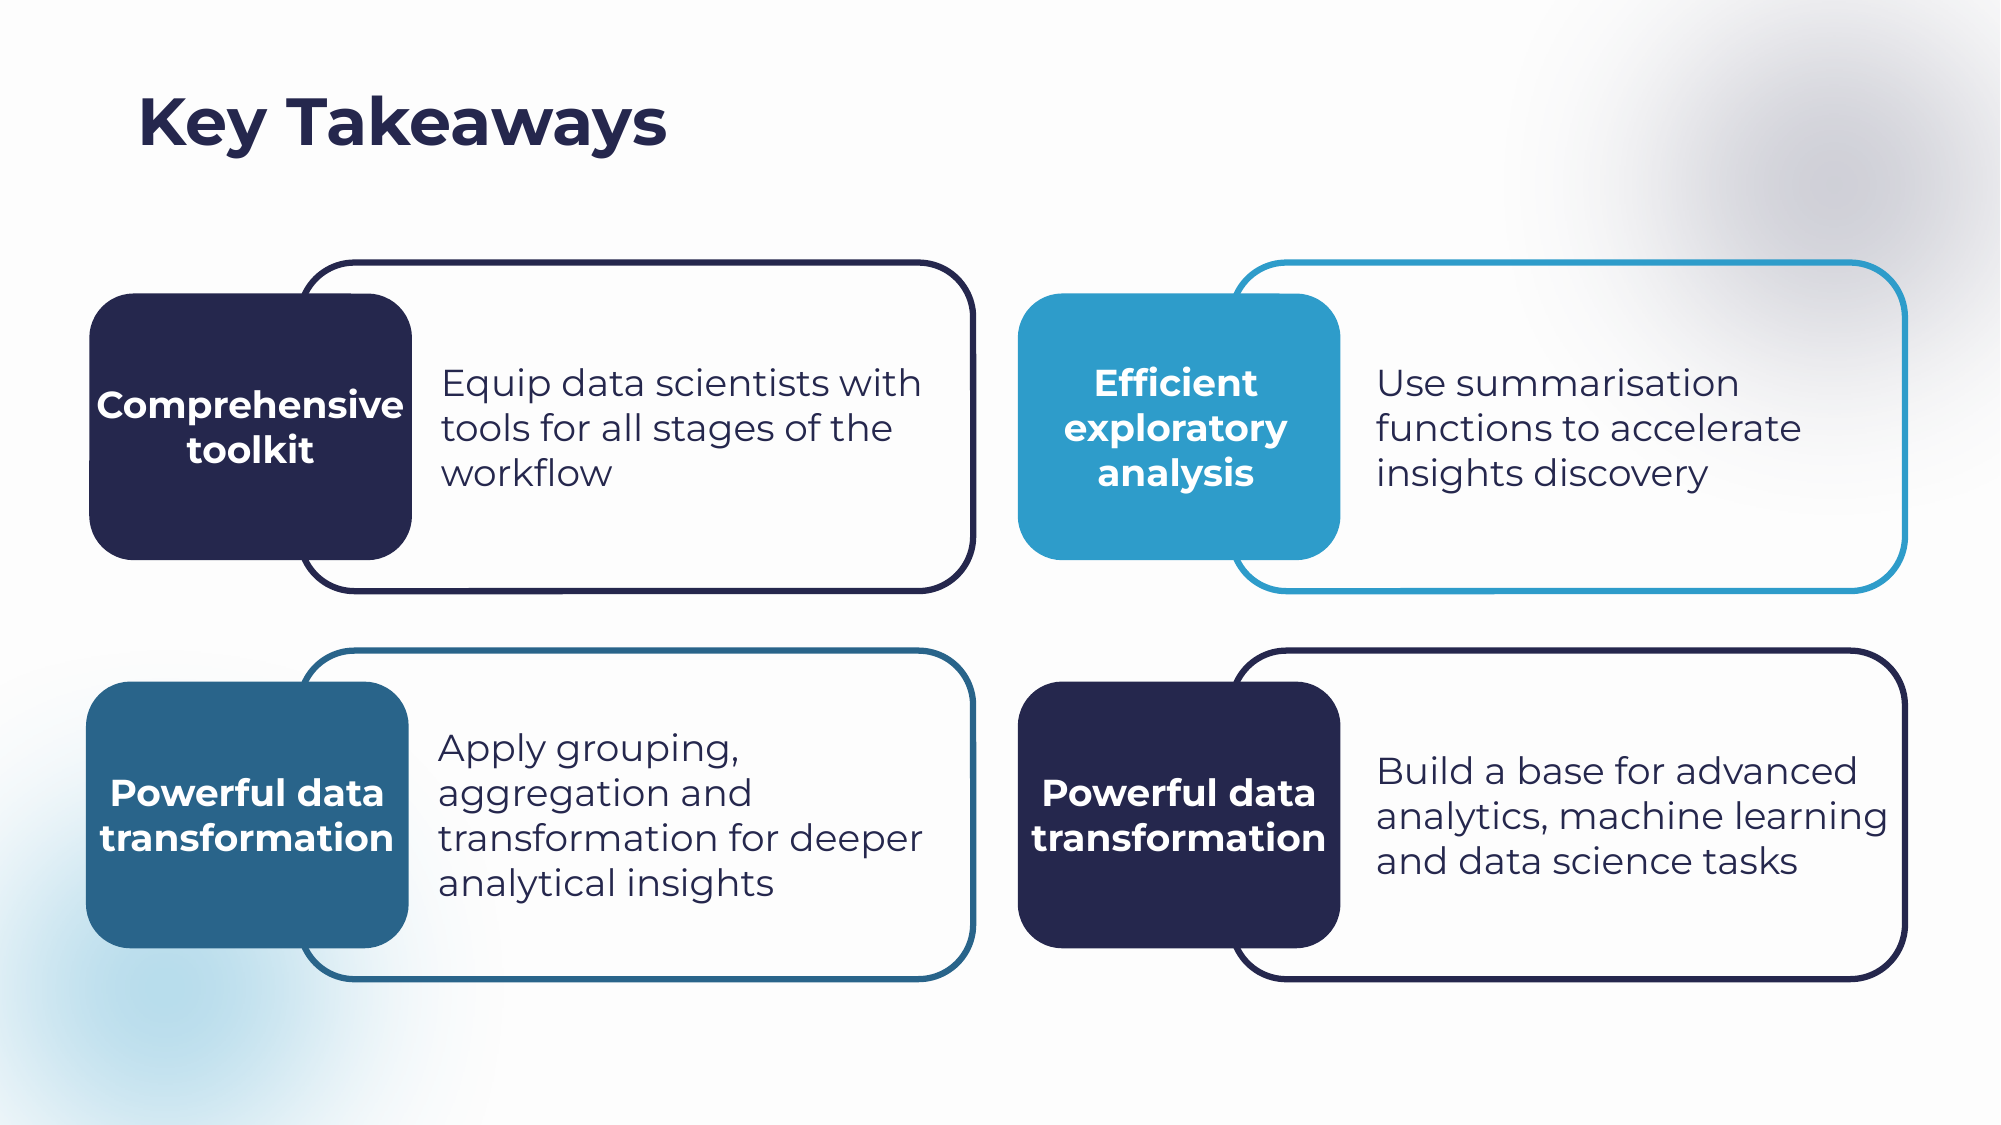

# Key Takeaways

Equip data scientists with tools for all stages of the workflow
Efficient exploratory analysis
Use summarisation functions to accelerate insights discovery
Comprehensive toolkit

Apply grouping, aggregation and transformation for deeper analytical insights
Build a base for advanced analytics, machine learning and data science tasks
Powerful data transformation
Powerful data transformation